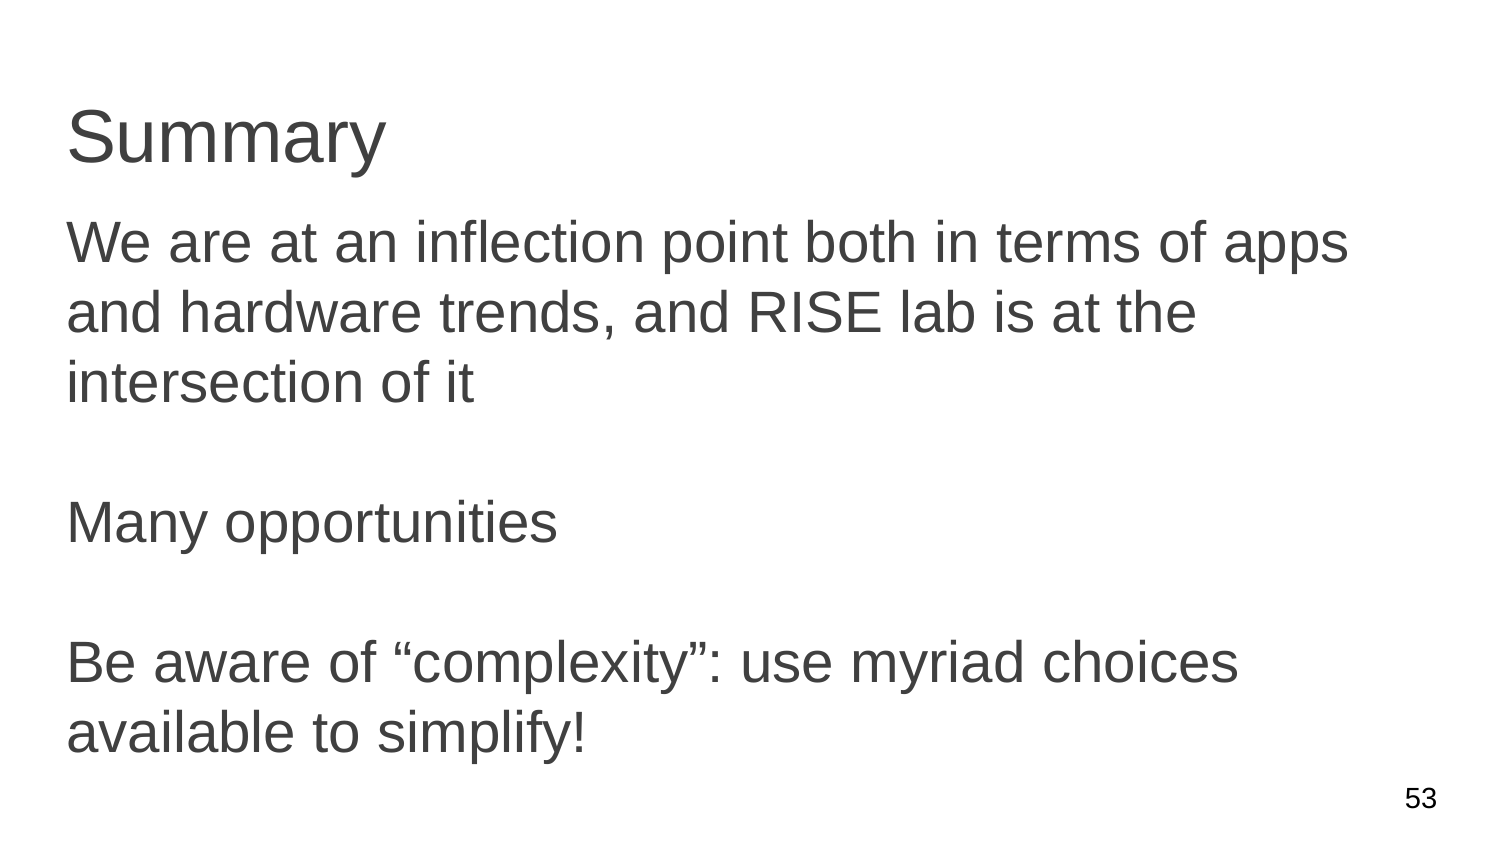

# Summary
We are at an inflection point both in terms of apps and hardware trends, and RISE lab is at the intersection of it

Many opportunities

Be aware of “complexity”: use myriad choices available to simplify!
53